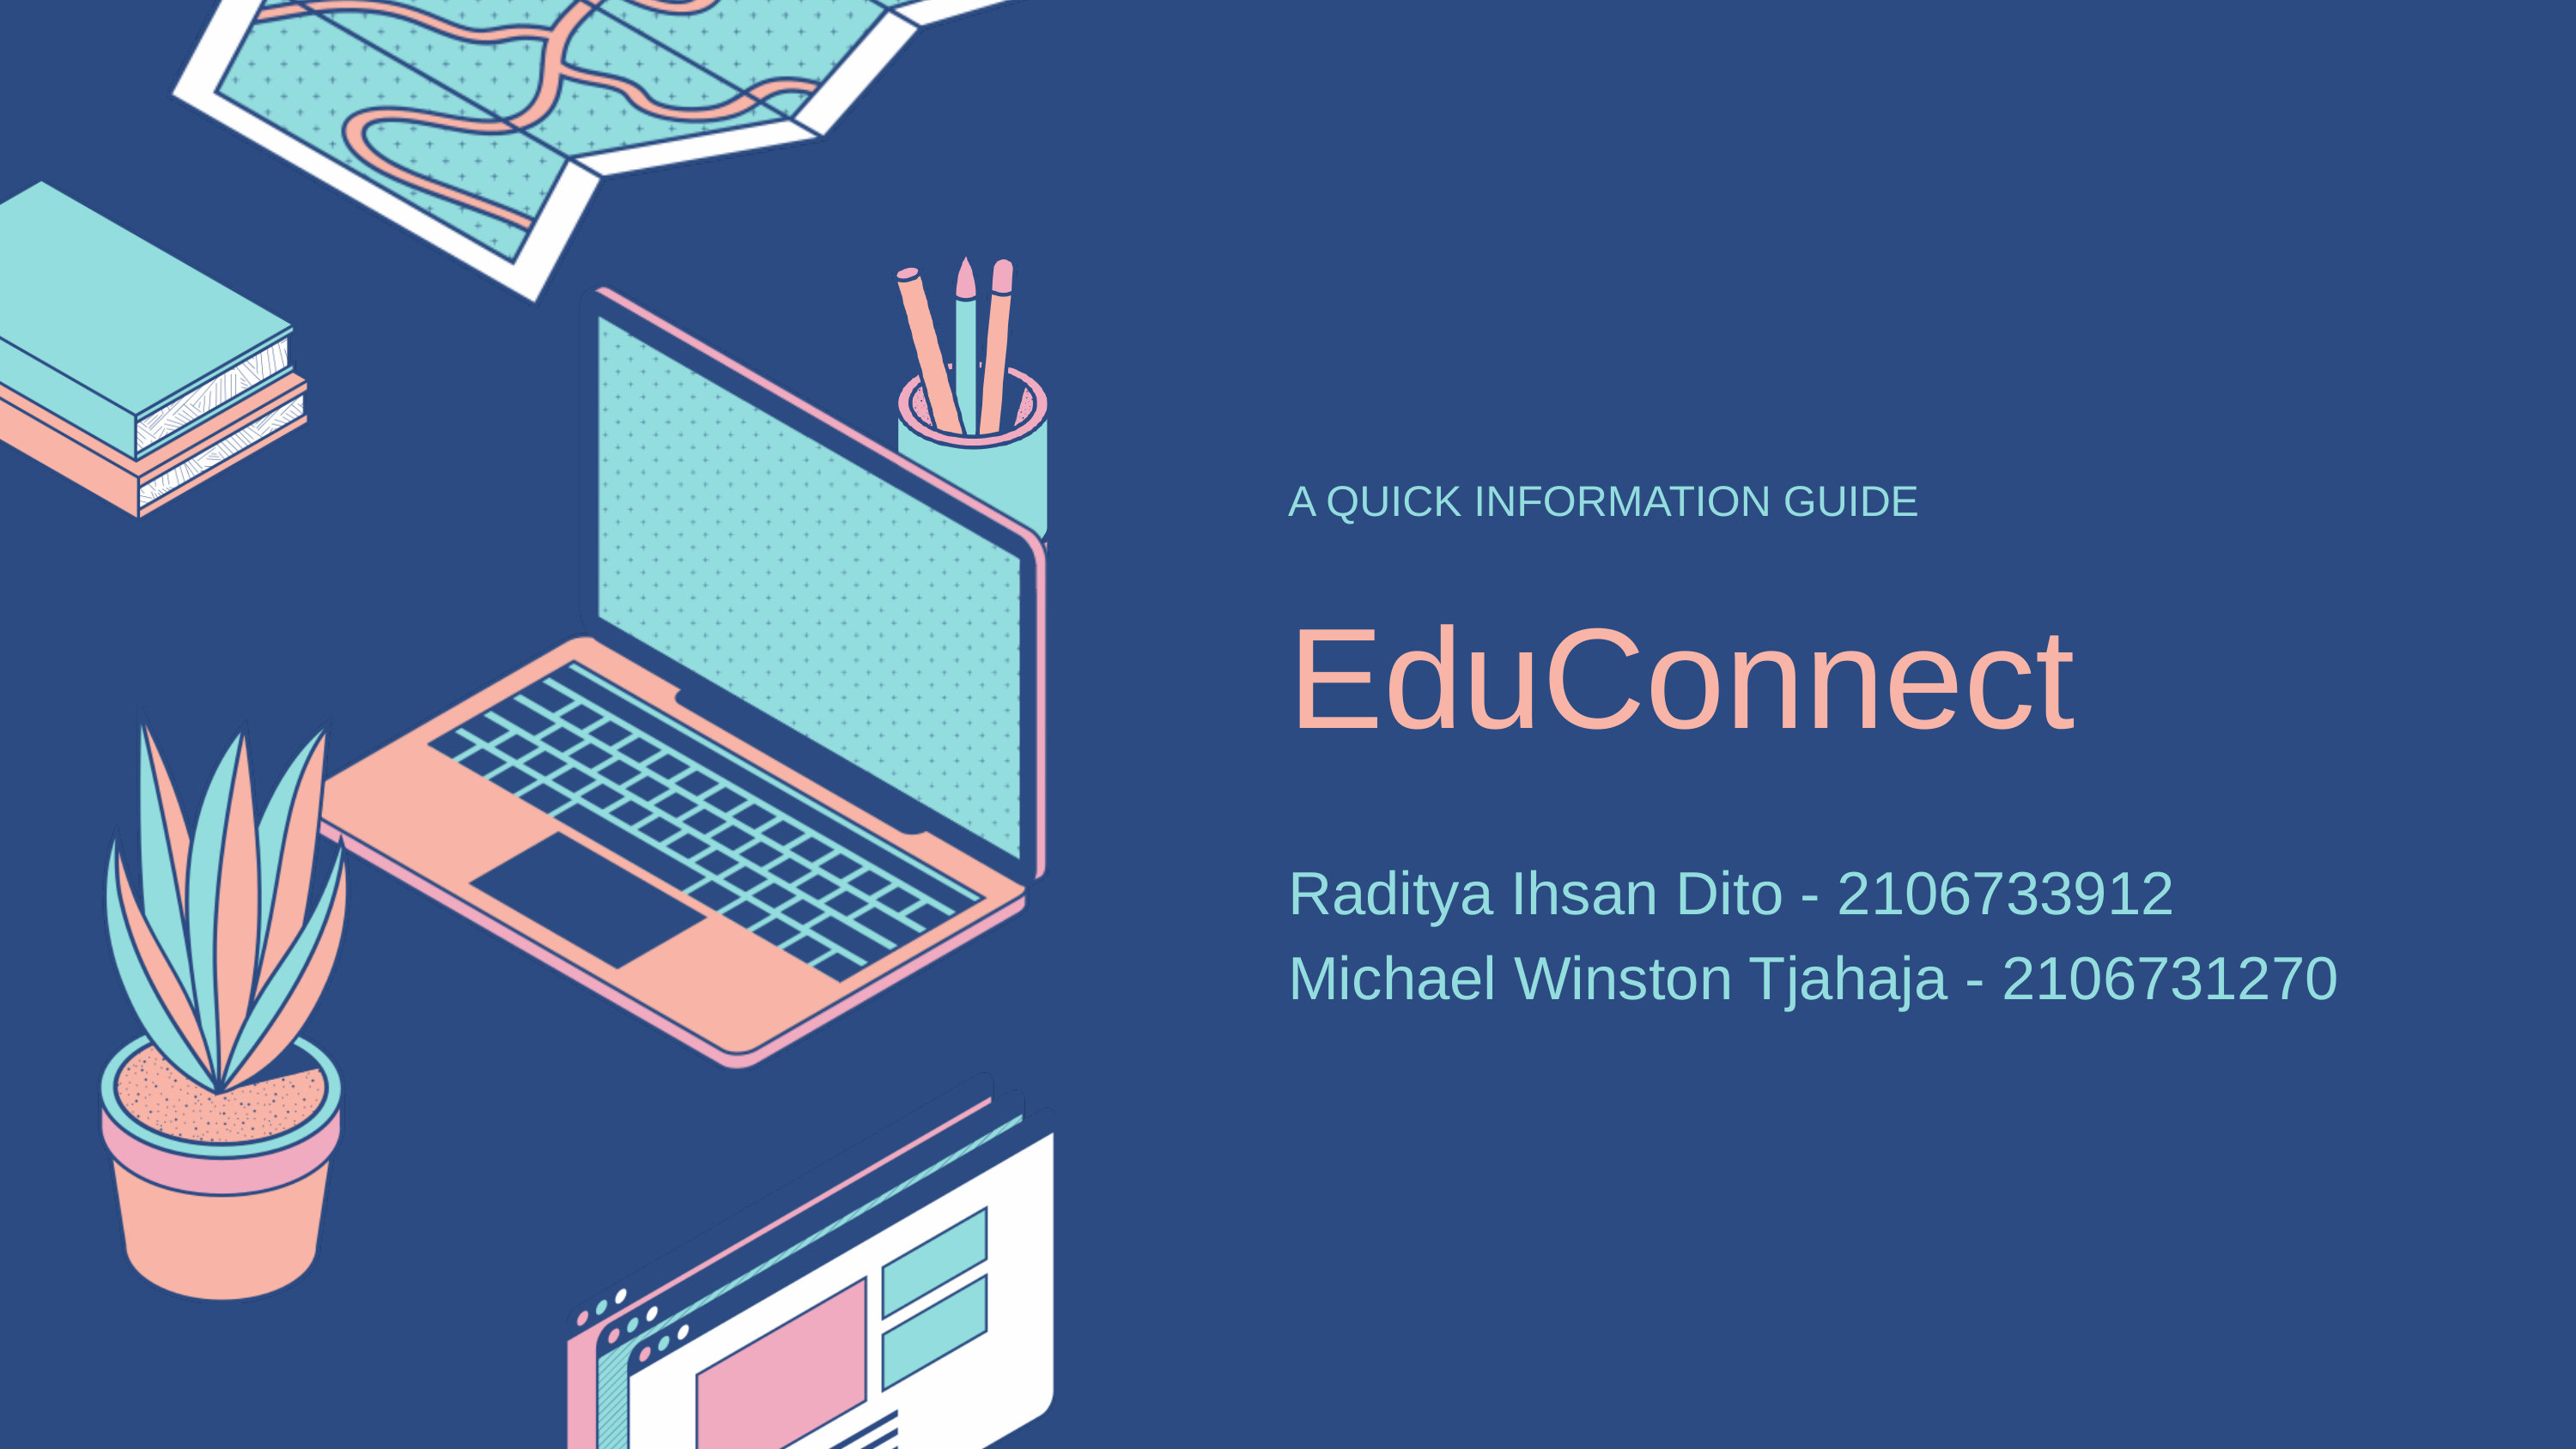

A QUICK INFORMATION GUIDE
EduConnect
Raditya Ihsan Dito - 2106733912
Michael Winston Tjahaja - 2106731270